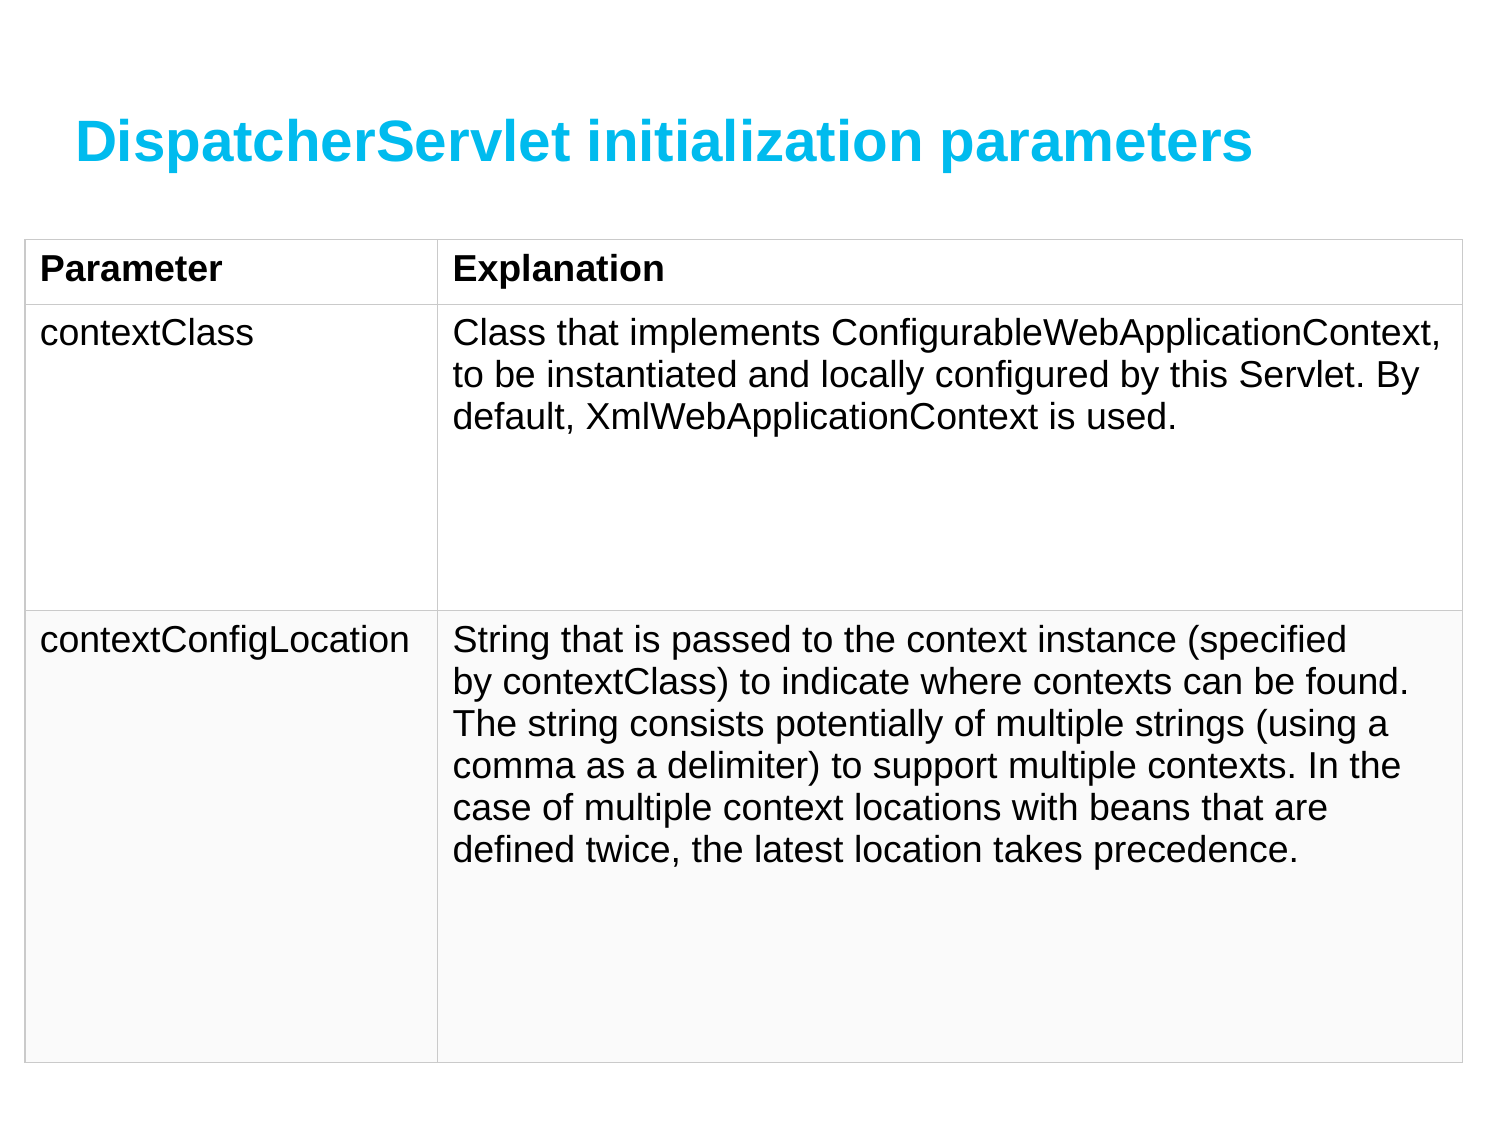

# DispatcherServlet initialization parameters
| Parameter | Explanation |
| --- | --- |
| contextClass | Class that implements ConfigurableWebApplicationContext, to be instantiated and locally configured by this Servlet. By default, XmlWebApplicationContext is used. |
| contextConfigLocation | String that is passed to the context instance (specified by contextClass) to indicate where contexts can be found. The string consists potentially of multiple strings (using a comma as a delimiter) to support multiple contexts. In the case of multiple context locations with beans that are defined twice, the latest location takes precedence. |